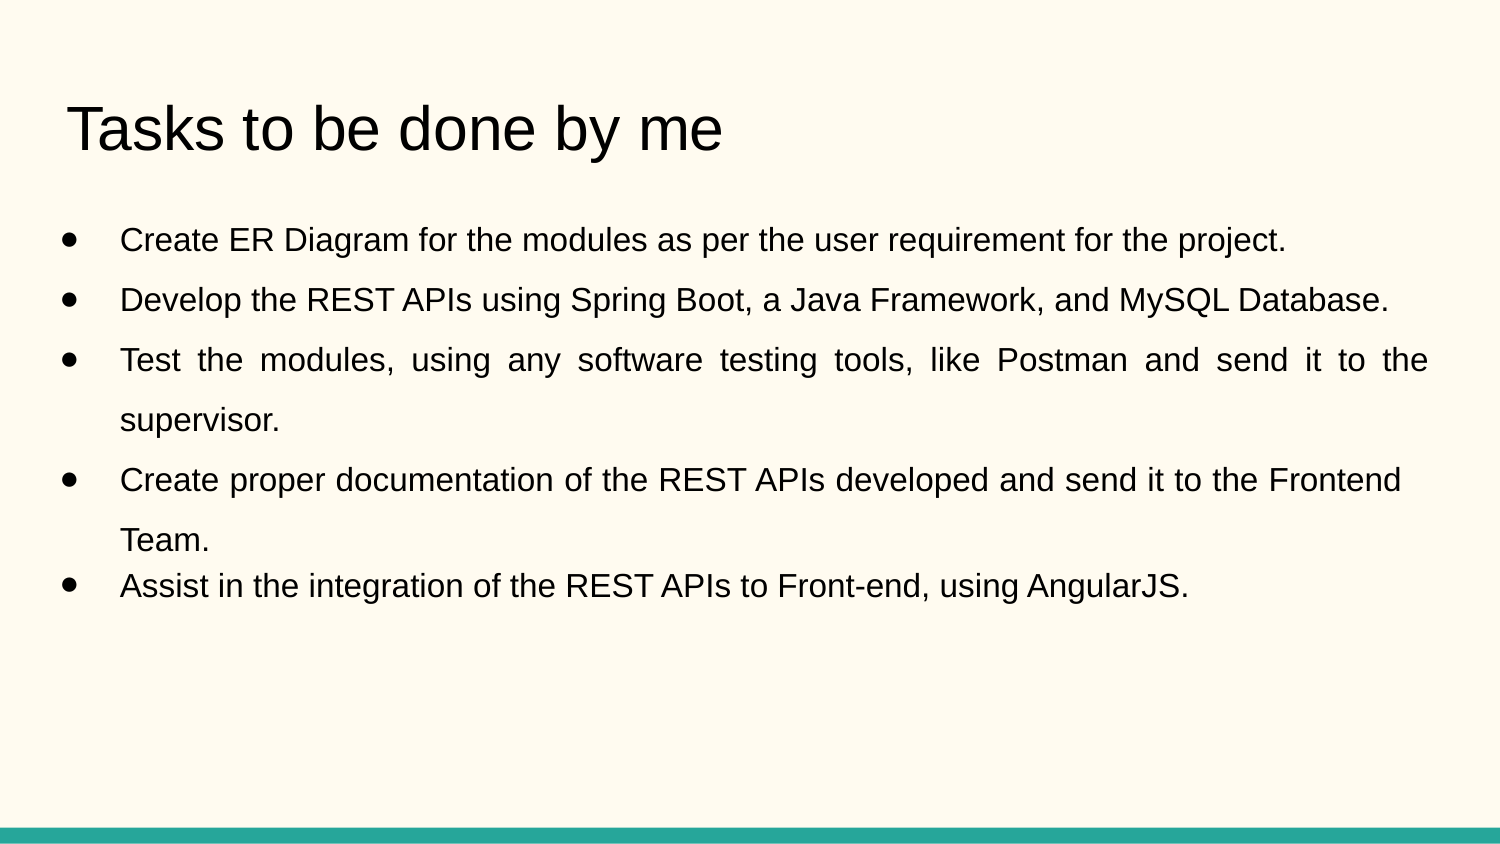

# Tasks to be done by me
Create ER Diagram for the modules as per the user requirement for the project.
Develop the REST APIs using Spring Boot, a Java Framework, and MySQL Database.
Test the modules, using any software testing tools, like Postman and send it to the supervisor.
Create proper documentation of the REST APIs developed and send it to the Frontend Team.
Assist in the integration of the REST APIs to Front-end, using AngularJS.